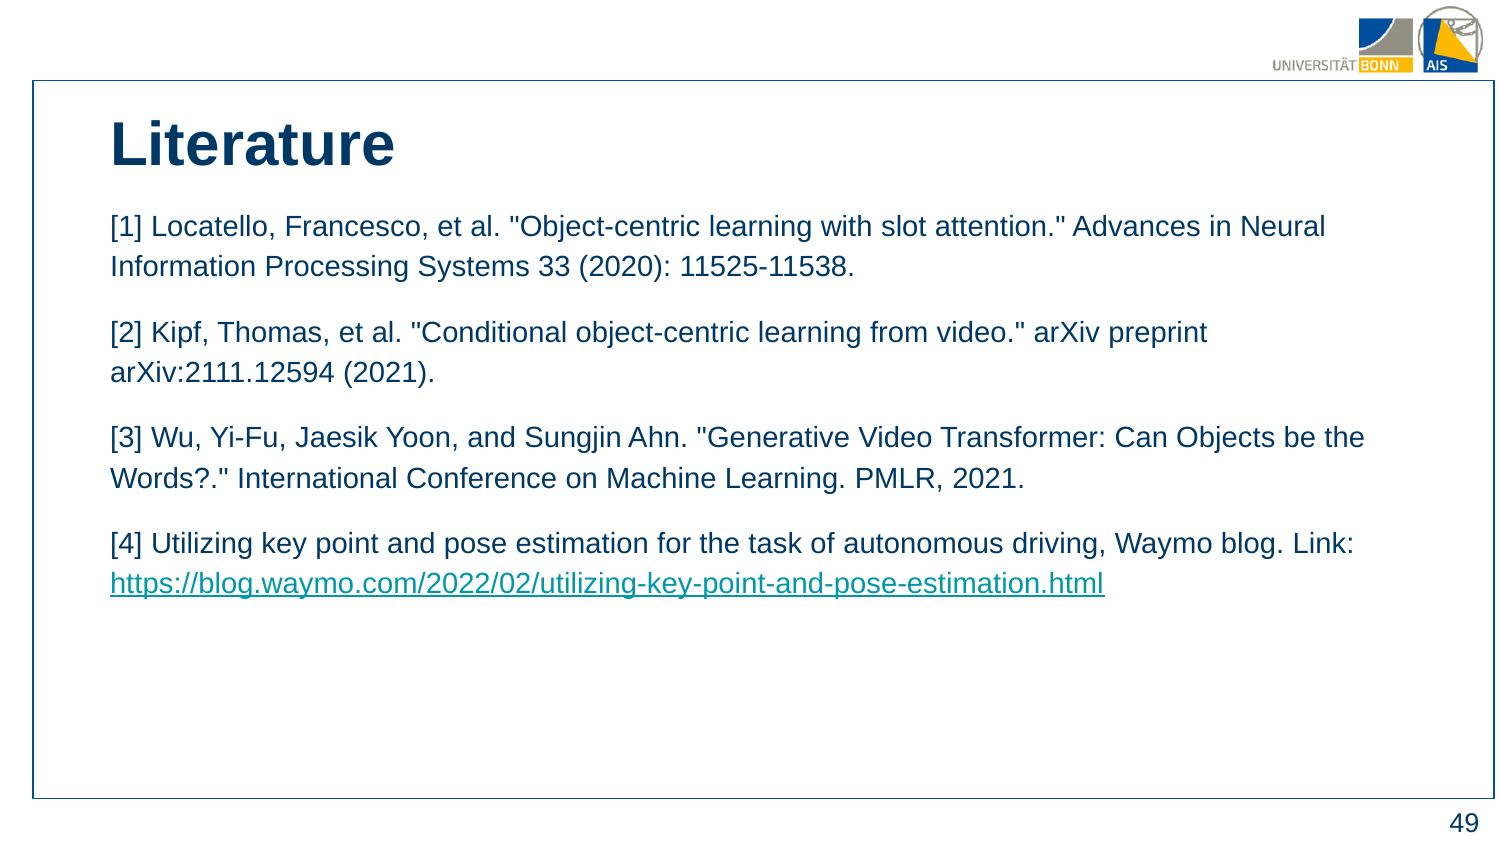

Literature
[1] Locatello, Francesco, et al. "Object-centric learning with slot attention." Advances in Neural Information Processing Systems 33 (2020): 11525-11538.
[2] Kipf, Thomas, et al. "Conditional object-centric learning from video." arXiv preprint arXiv:2111.12594 (2021).
[3] Wu, Yi-Fu, Jaesik Yoon, and Sungjin Ahn. "Generative Video Transformer: Can Objects be the Words?." International Conference on Machine Learning. PMLR, 2021.
[4] Utilizing key point and pose estimation for the task of autonomous driving, Waymo blog. Link: https://blog.waymo.com/2022/02/utilizing-key-point-and-pose-estimation.html
49